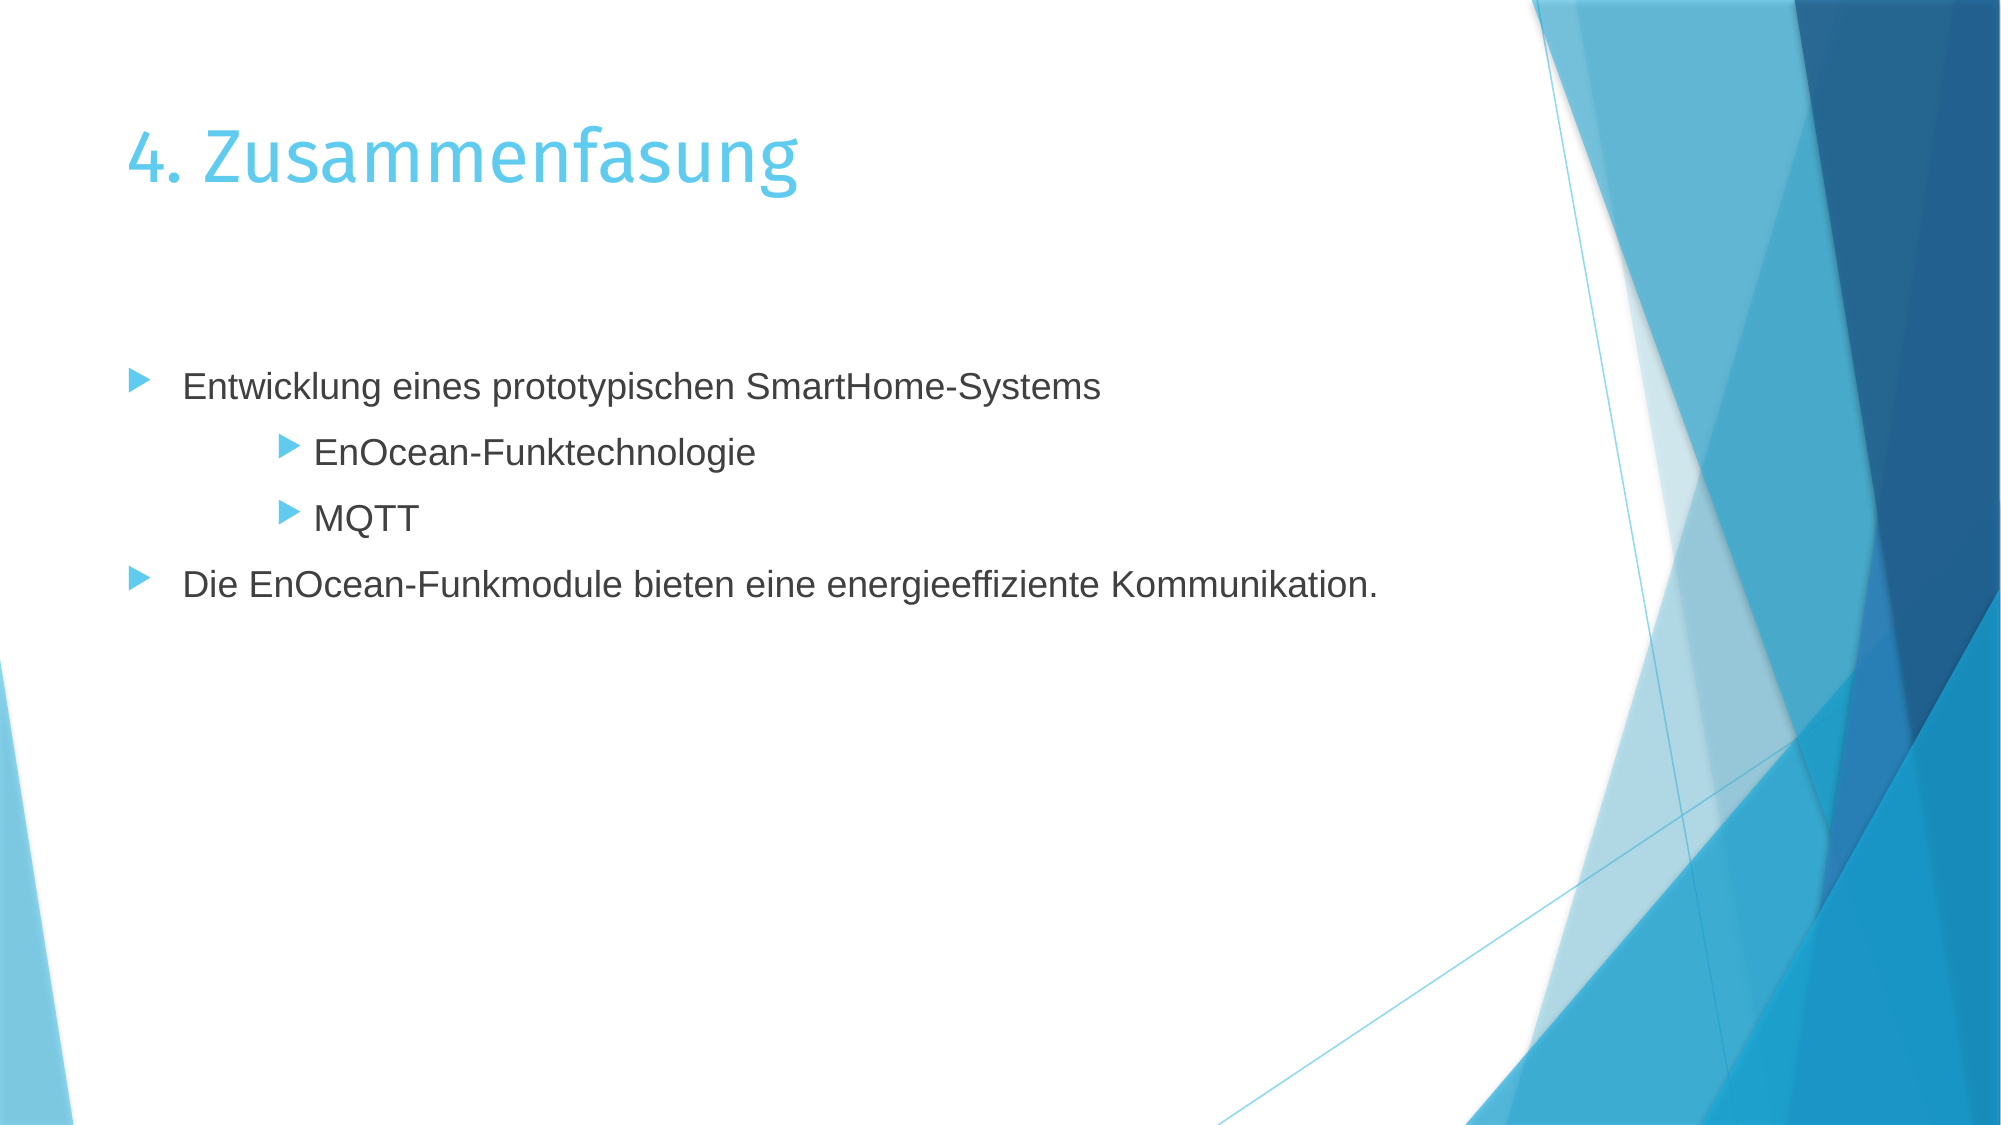

# 4. Zusammenfasung
Entwicklung eines prototypischen SmartHome-Systems
EnOcean-Funktechnologie
MQTT
Die EnOcean-Funkmodule bieten eine energieeffiziente Kommunikation.